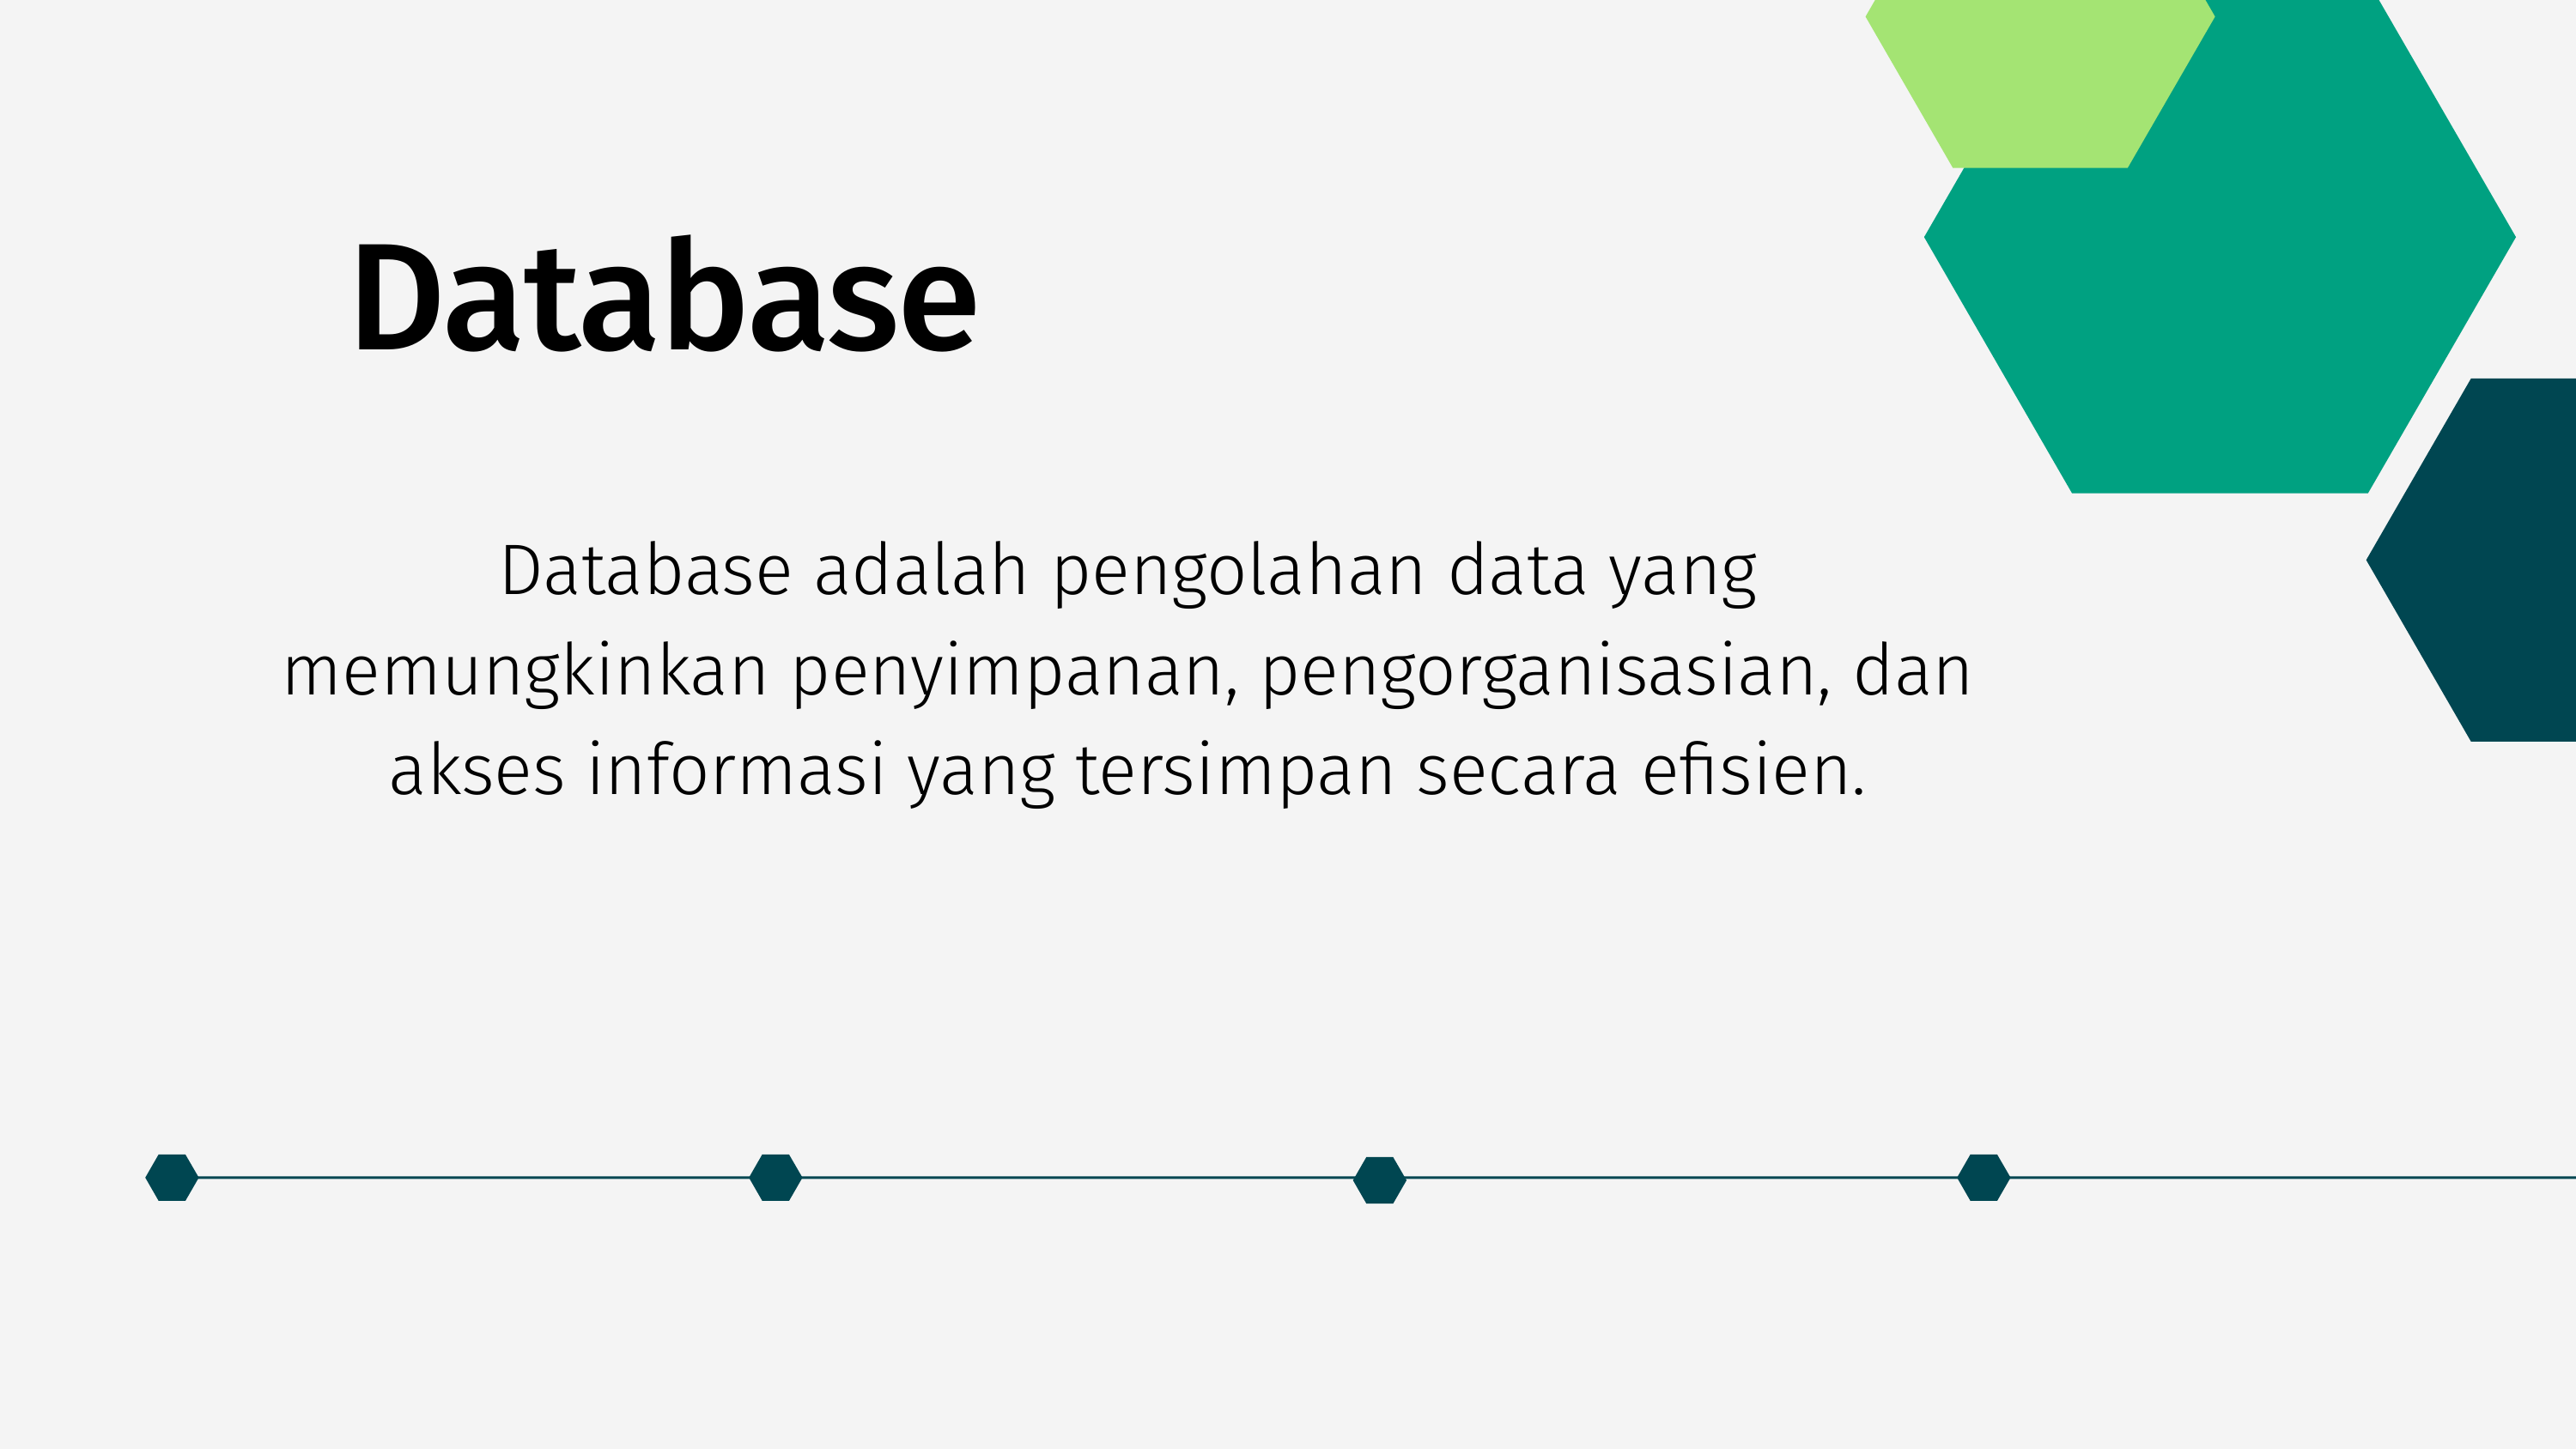

Database

Database adalah pengolahan data yang memungkinkan penyimpanan, pengorganisasian, dan akses informasi yang tersimpan secara efisien.